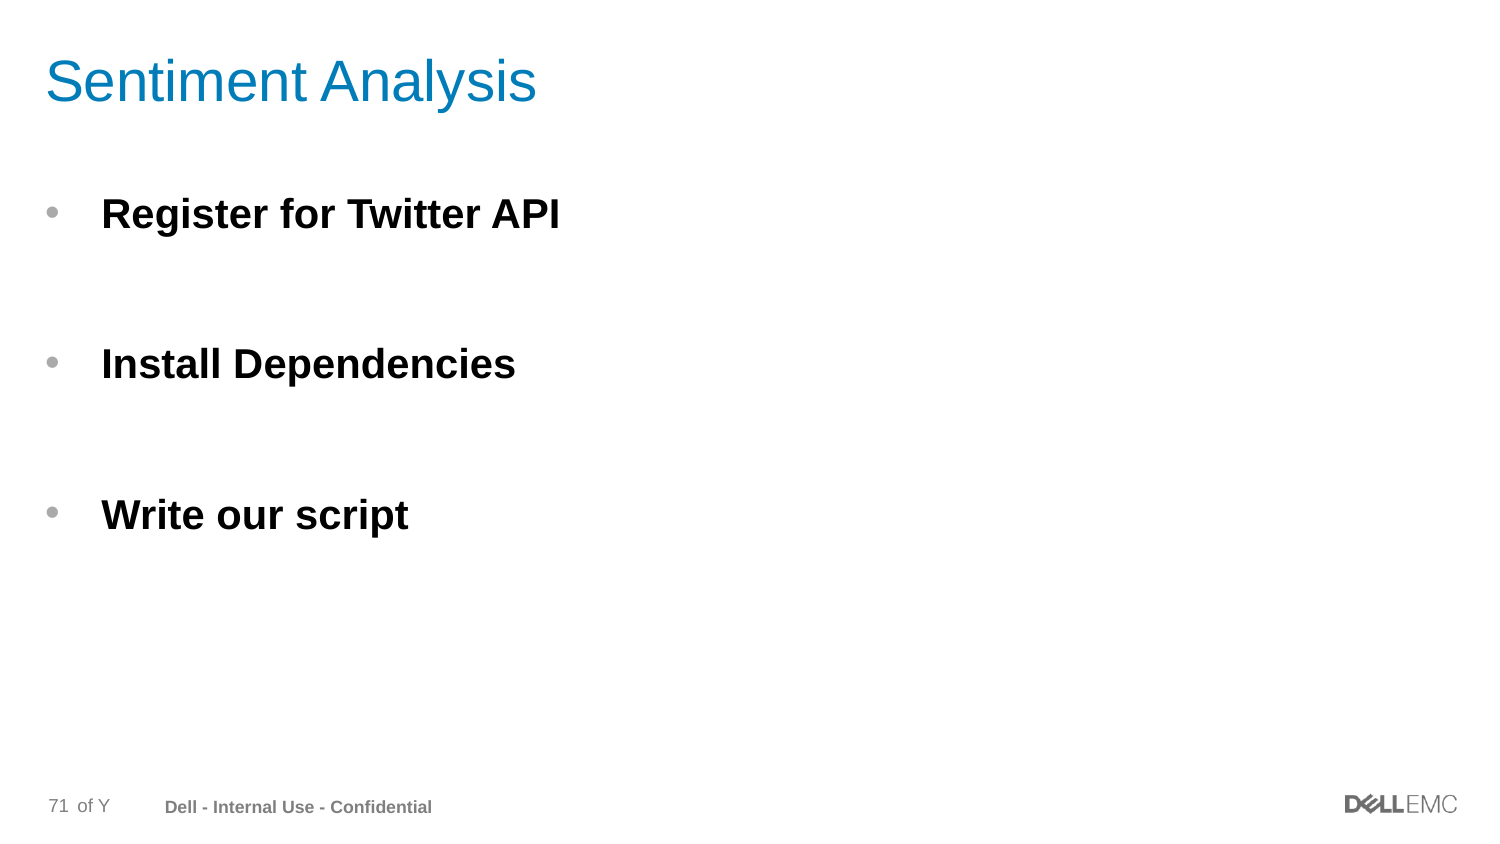

# Sentiment Analysis
Register for Twitter API

Install Dependencies

Write our script